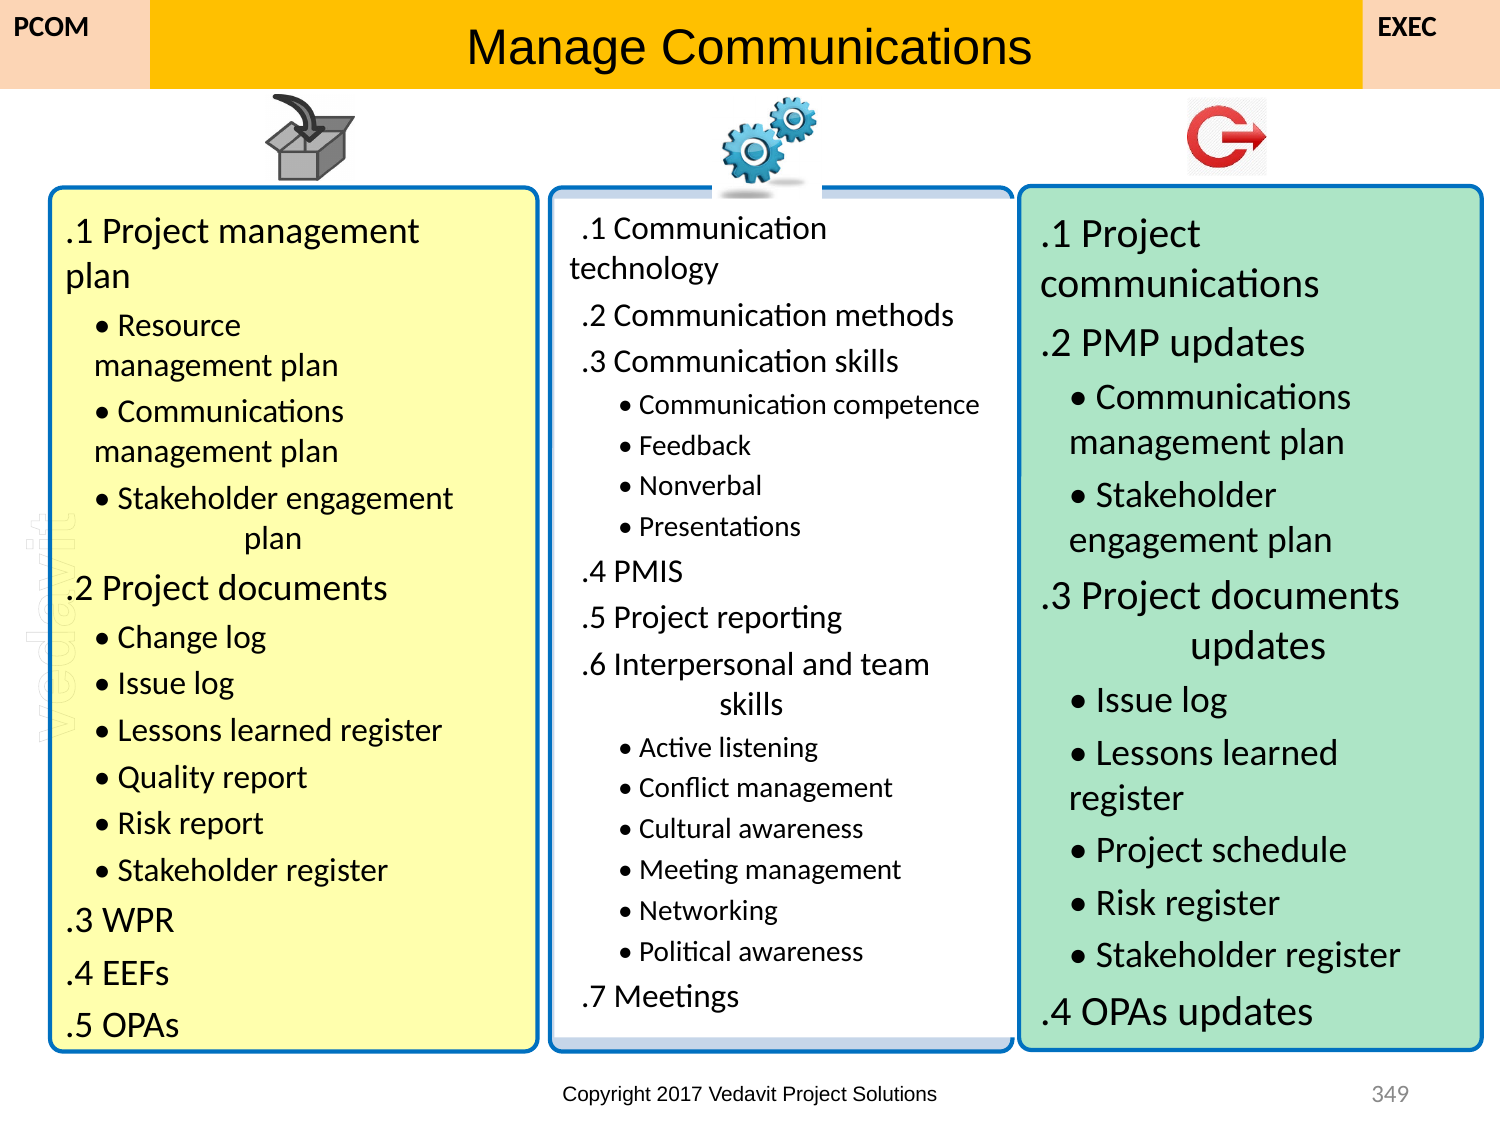

# Manage Communications
EXEC
PCOM
.1 Project management 	plan
• Resource 	management plan
• Communications 	management plan
• Stakeholder engagement 	plan
.2 Project documents
• Change log
• Issue log
• Lessons learned register
• Quality report
• Risk report
• Stakeholder register
.3 WPR
.4 EEFs
.5 OPAs
.1 Communication 	technology
.2 Communication methods
.3 Communication skills
• Communication competence
• Feedback
• Nonverbal
• Presentations
.4 PMIS
.5 Project reporting
.6 Interpersonal and team 	skills
• Active listening
• Conflict management
• Cultural awareness
• Meeting management
• Networking
• Political awareness
.7 Meetings
.1 Project 	communications
.2 PMP updates
• Communications 	management plan
• Stakeholder 	engagement plan
.3 Project documents 	updates
• Issue log
• Lessons learned 	register
• Project schedule
• Risk register
• Stakeholder register
.4 OPAs updates
349